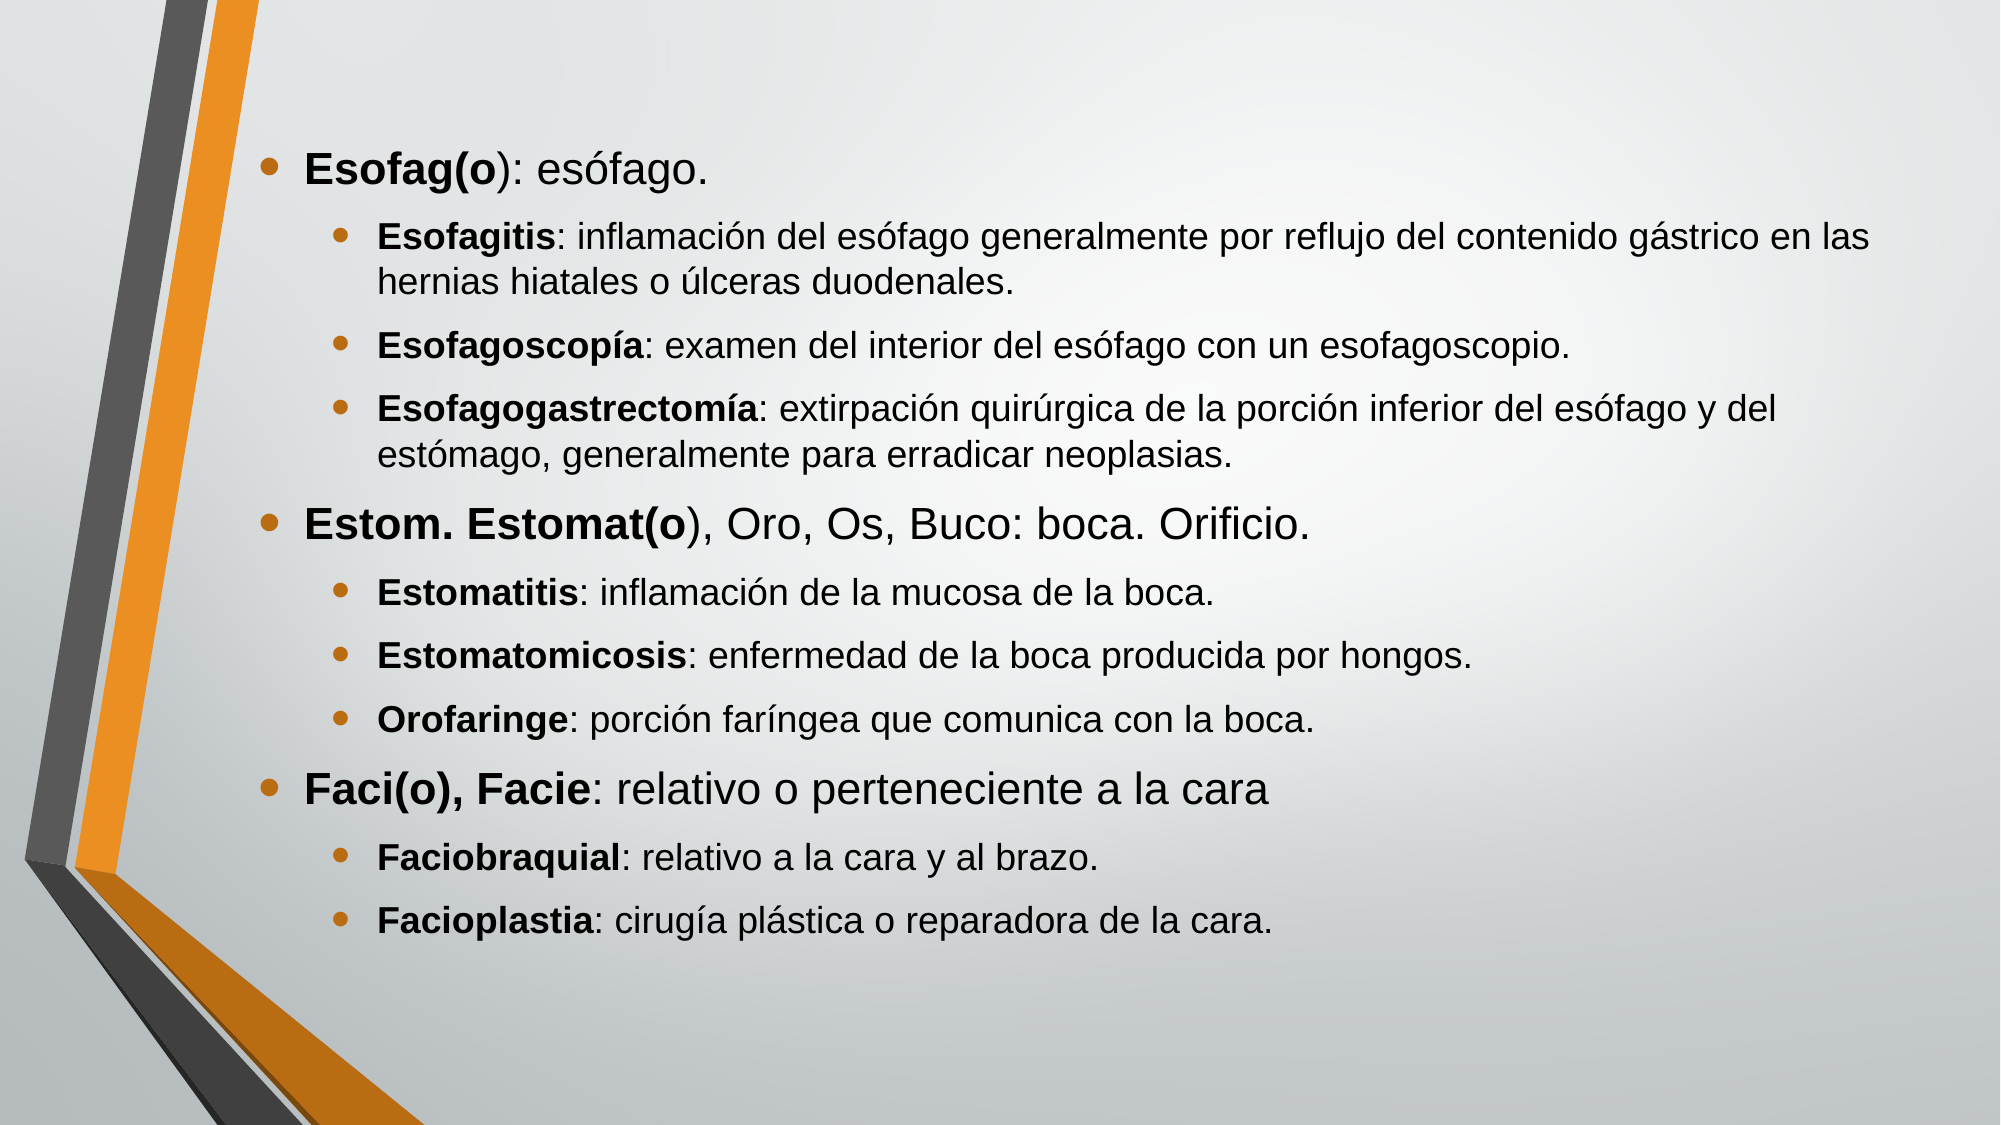

Esofag(o): esófago.
Esofagitis: inflamación del esófago generalmente por reflujo del contenido gástrico en las hernias hiatales o úlceras duodenales.
Esofagoscopía: examen del interior del esófago con un esofagoscopio.
Esofagogastrectomía: extirpación quirúrgica de la porción inferior del esófago y del estómago, generalmente para erradicar neoplasias.
Estom. Estomat(o), Oro, Os, Buco: boca. Orificio.
Estomatitis: inflamación de la mucosa de la boca.
Estomatomicosis: enfermedad de la boca producida por hongos.
Orofaringe: porción faríngea que comunica con la boca.
Faci(o), Facie: relativo o perteneciente a la cara
Faciobraquial: relativo a la cara y al brazo.
Facioplastia: cirugía plástica o reparadora de la cara.